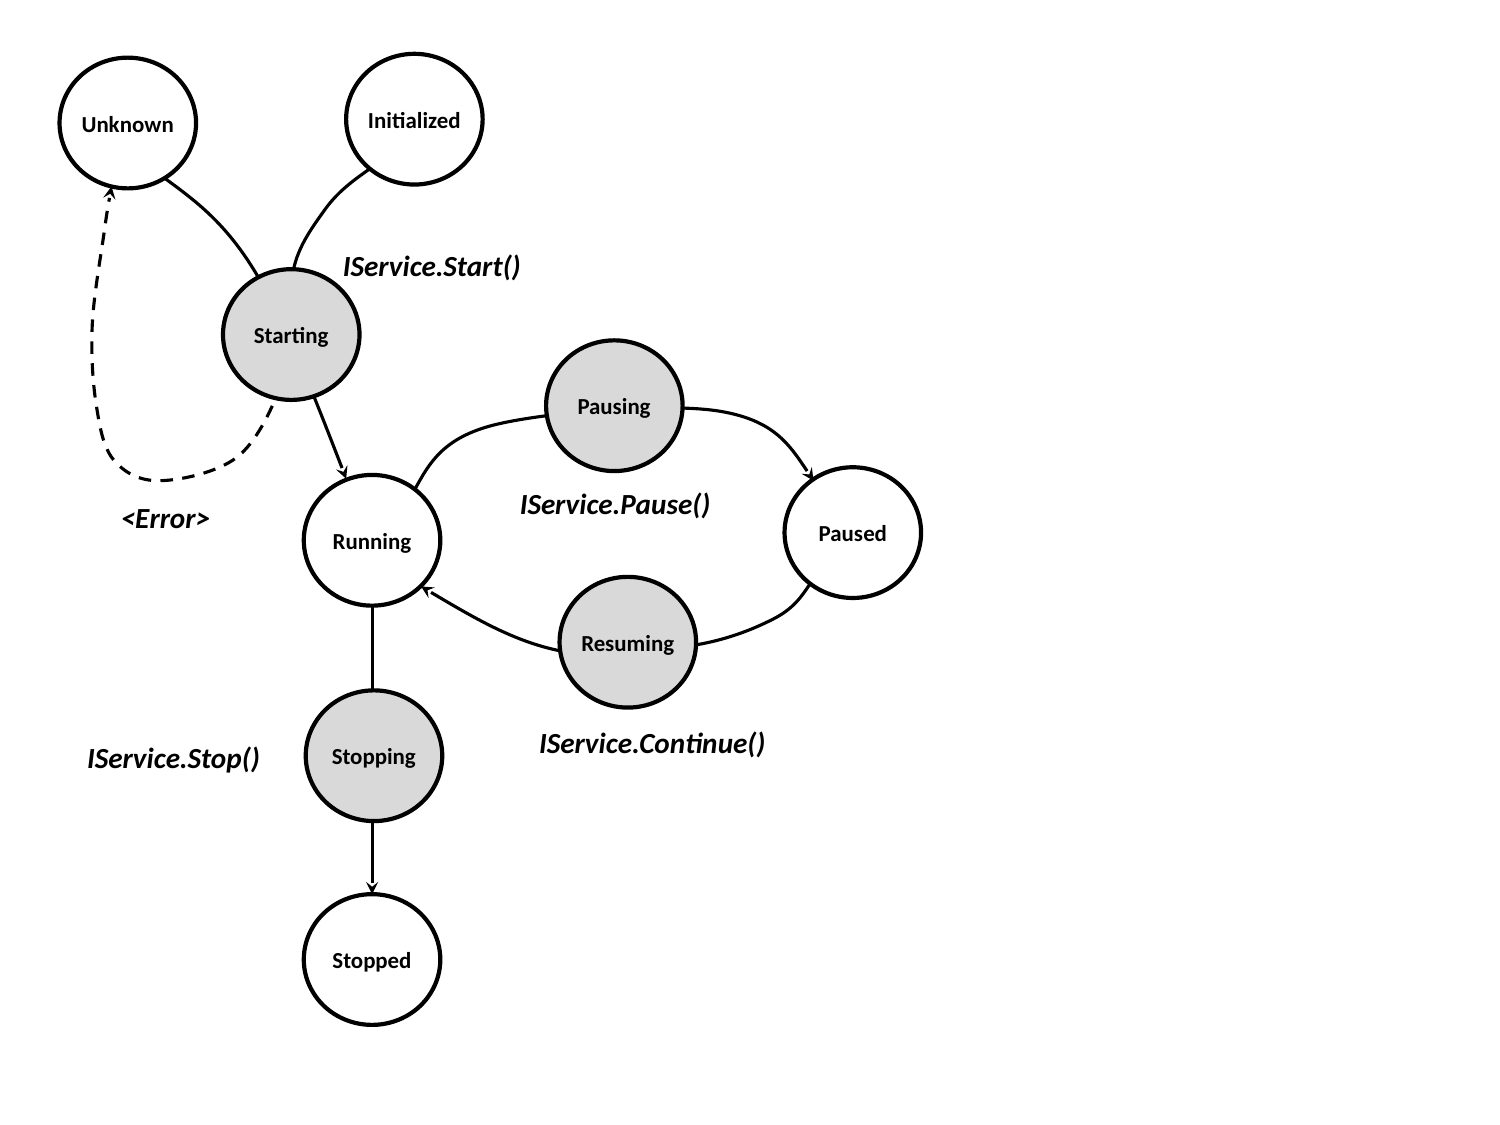

Initialized
Unknown

IService.Start()
Starting
Pausing

Paused
Running
IService.Pause()
<Error>
Resuming

Stopping
IService.Continue()
IService.Stop()
Stopped